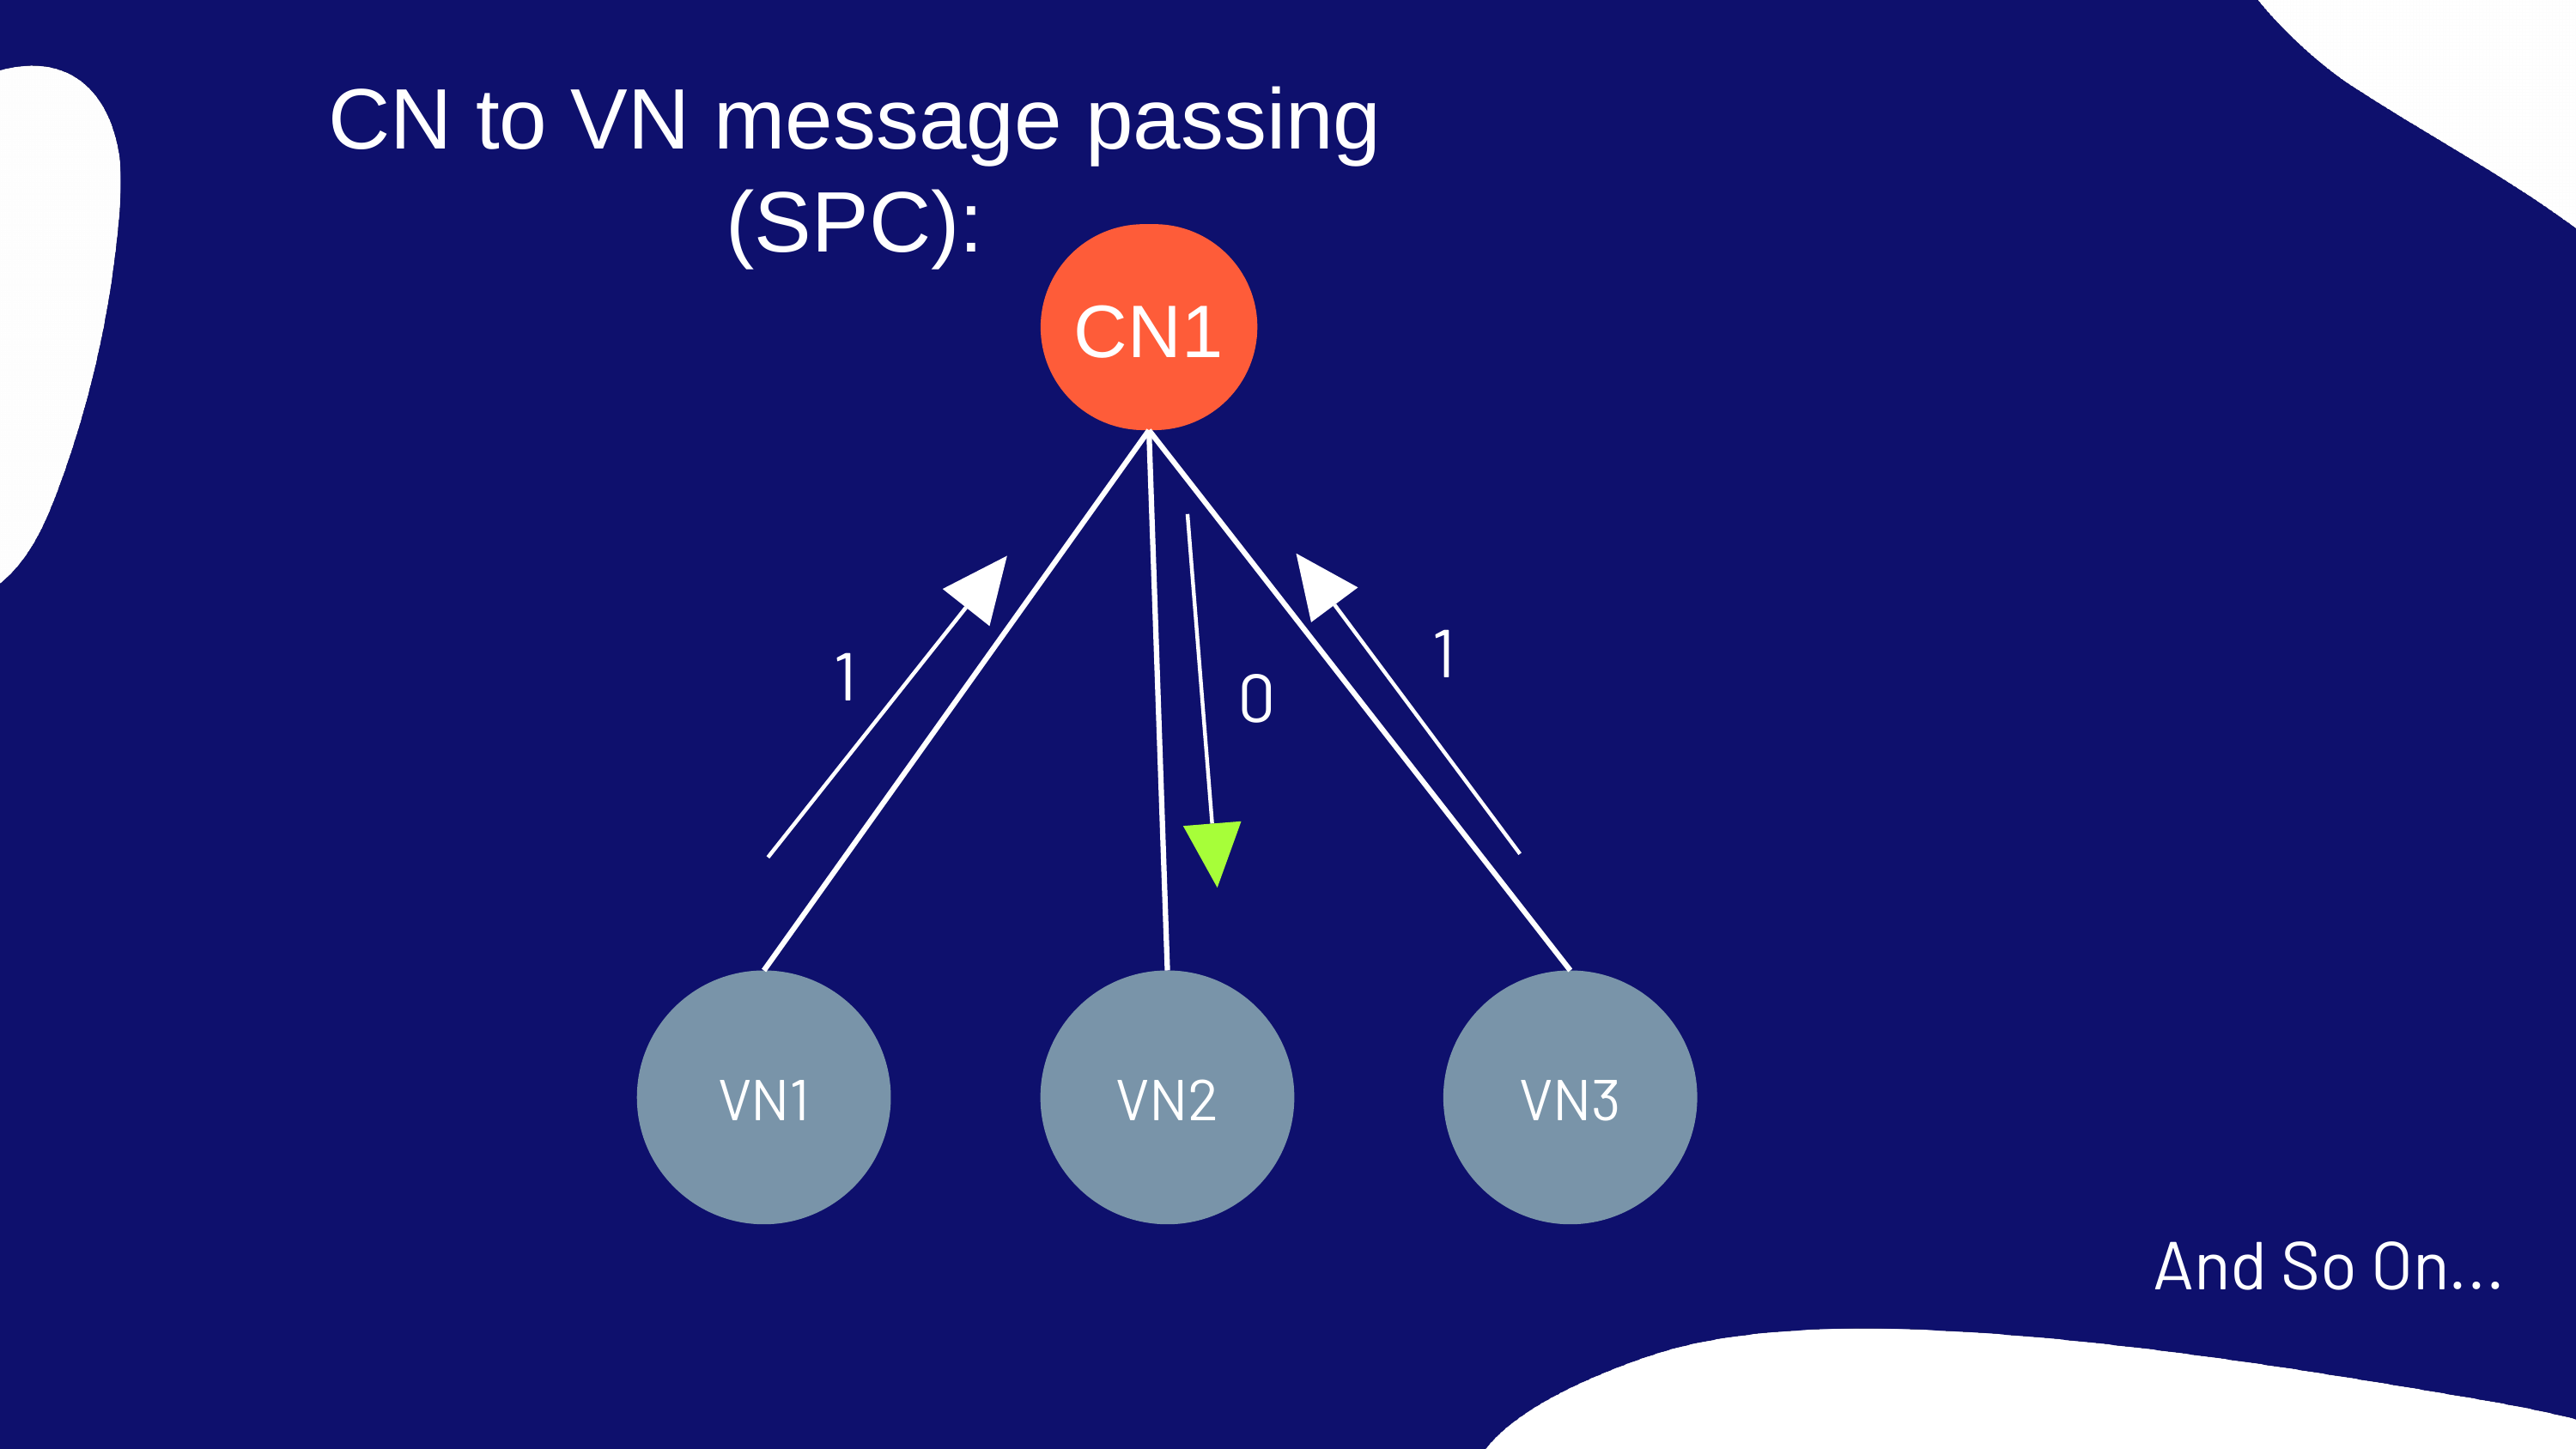

CN to VN message passing (SPC):

CN1

1
1
0

VN1
VN2
VN3
And So On...